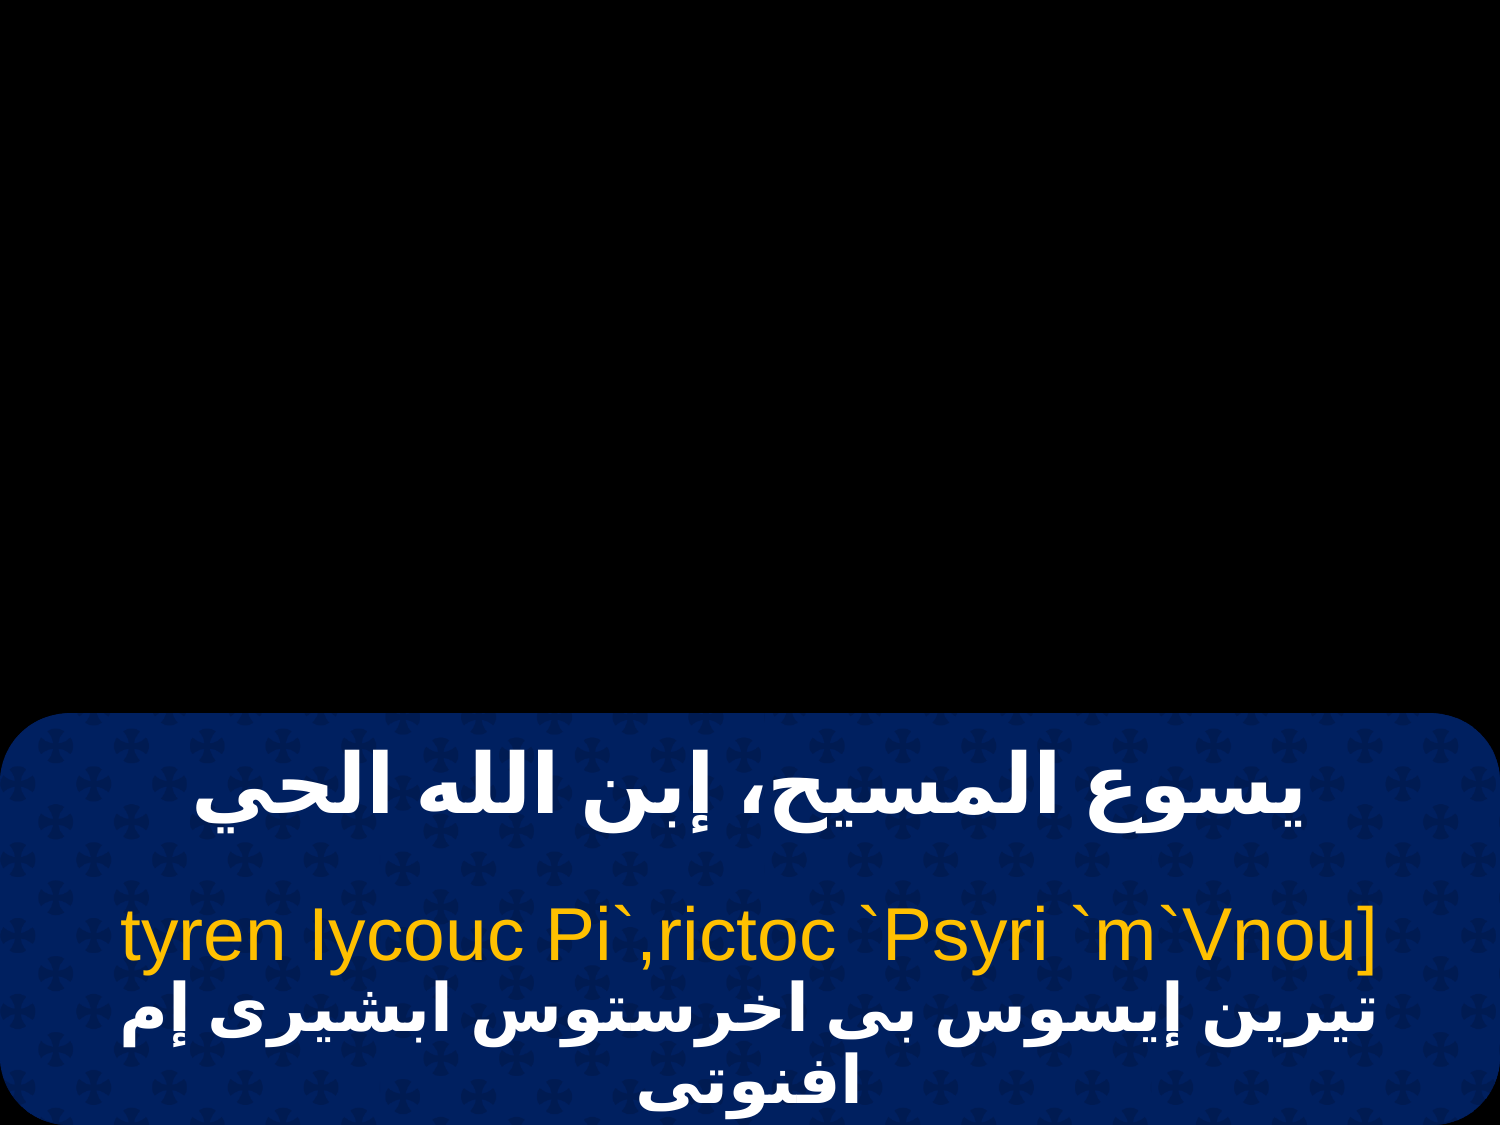

# يسوع المسيح، إبن الله الحي
tyren Iycouc Pi`,rictoc `Psyri `m`Vnou]
تيرين إيسوس بى اخرستوس ابشيرى إم افنوتى